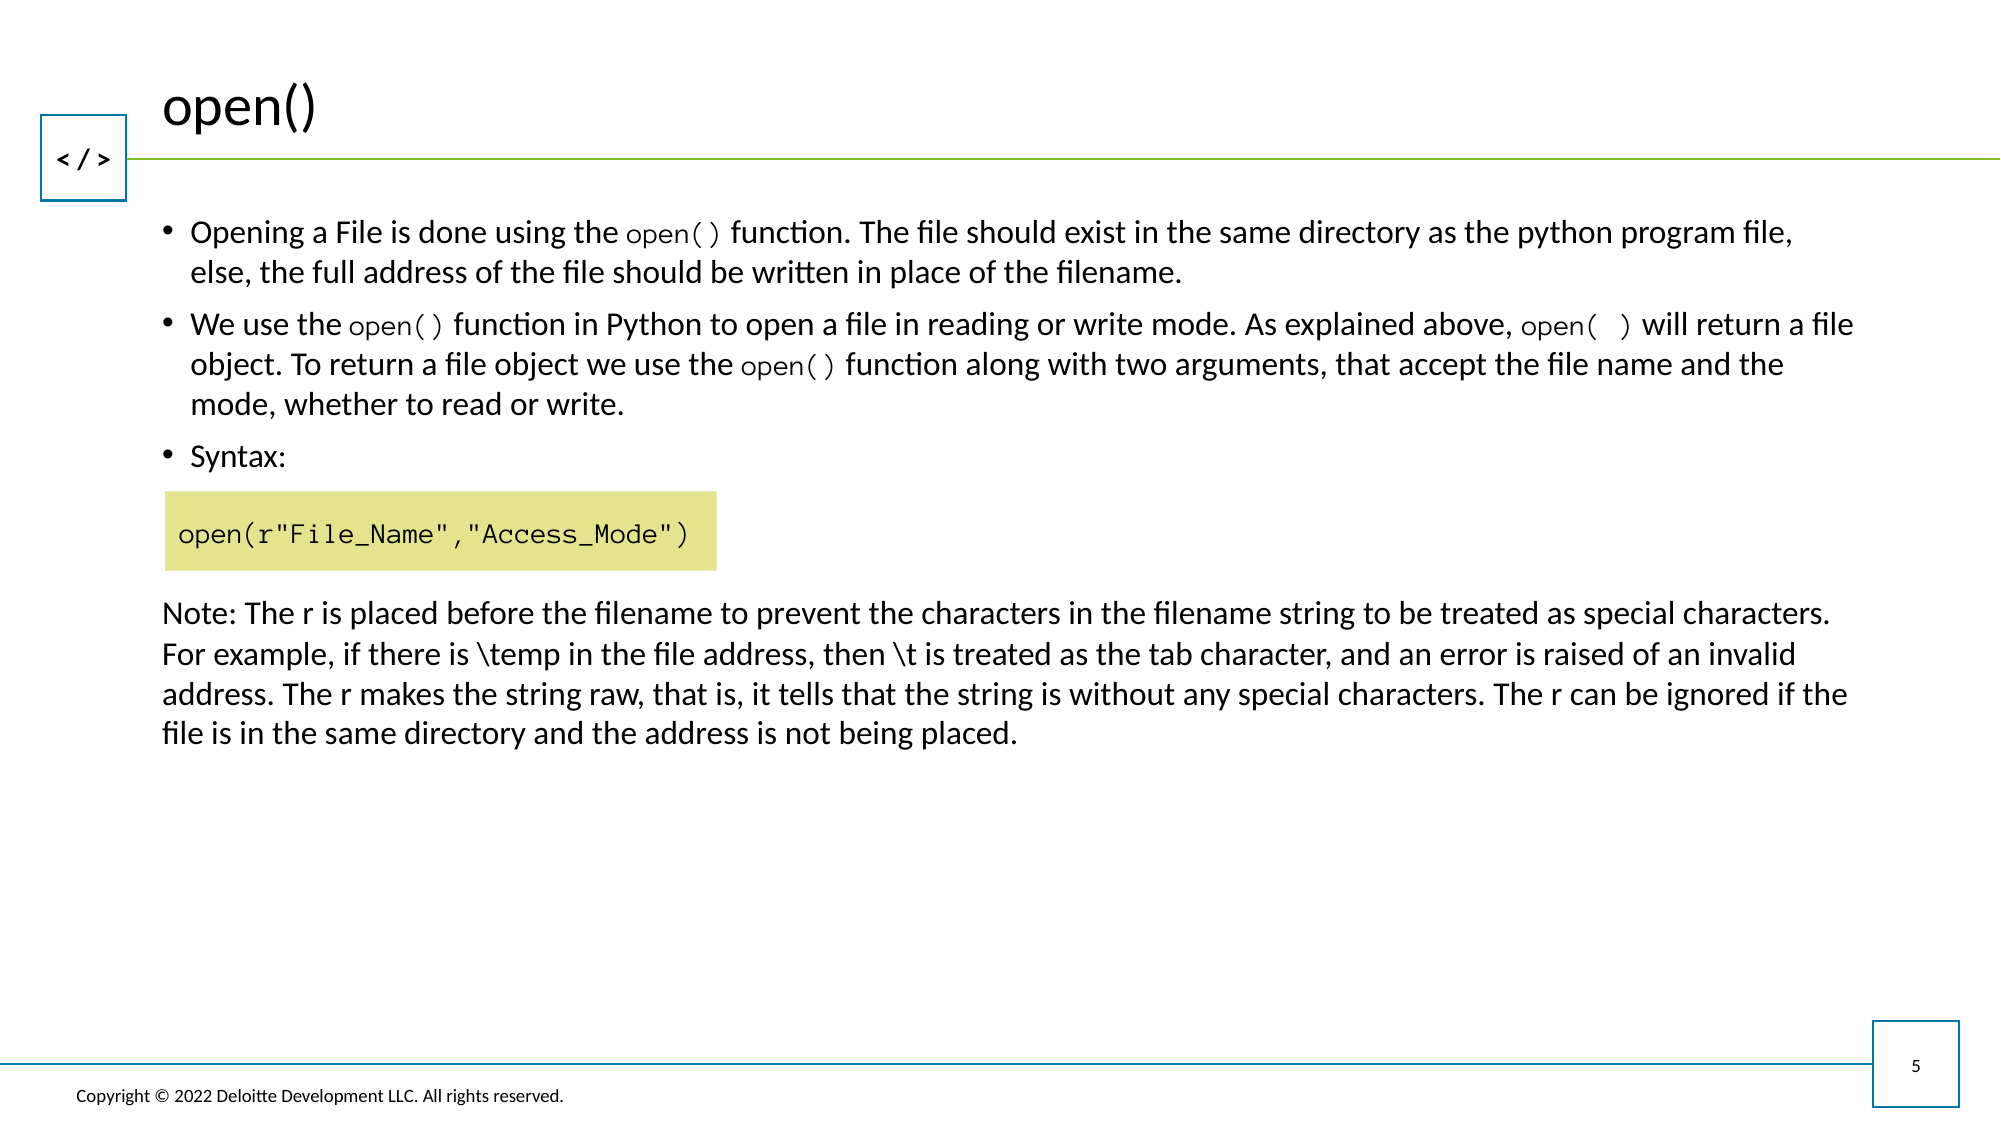

# open()
Opening a File is done using the open() function. The file should exist in the same directory as the python program file, else, the full address of the file should be written in place of the filename.
We use the open() function in Python to open a file in reading or write mode. As explained above, open( ) will return a file object. To return a file object we use the open() function along with two arguments, that accept the file name and the mode, whether to read or write.
Syntax:

Note: The r is placed before the filename to prevent the characters in the filename string to be treated as special characters. For example, if there is \temp in the file address, then \t is treated as the tab character, and an error is raised of an invalid address. The r makes the string raw, that is, it tells that the string is without any special characters. The r can be ignored if the file is in the same directory and the address is not being placed.
open(r"File_Name","Access_Mode")
5